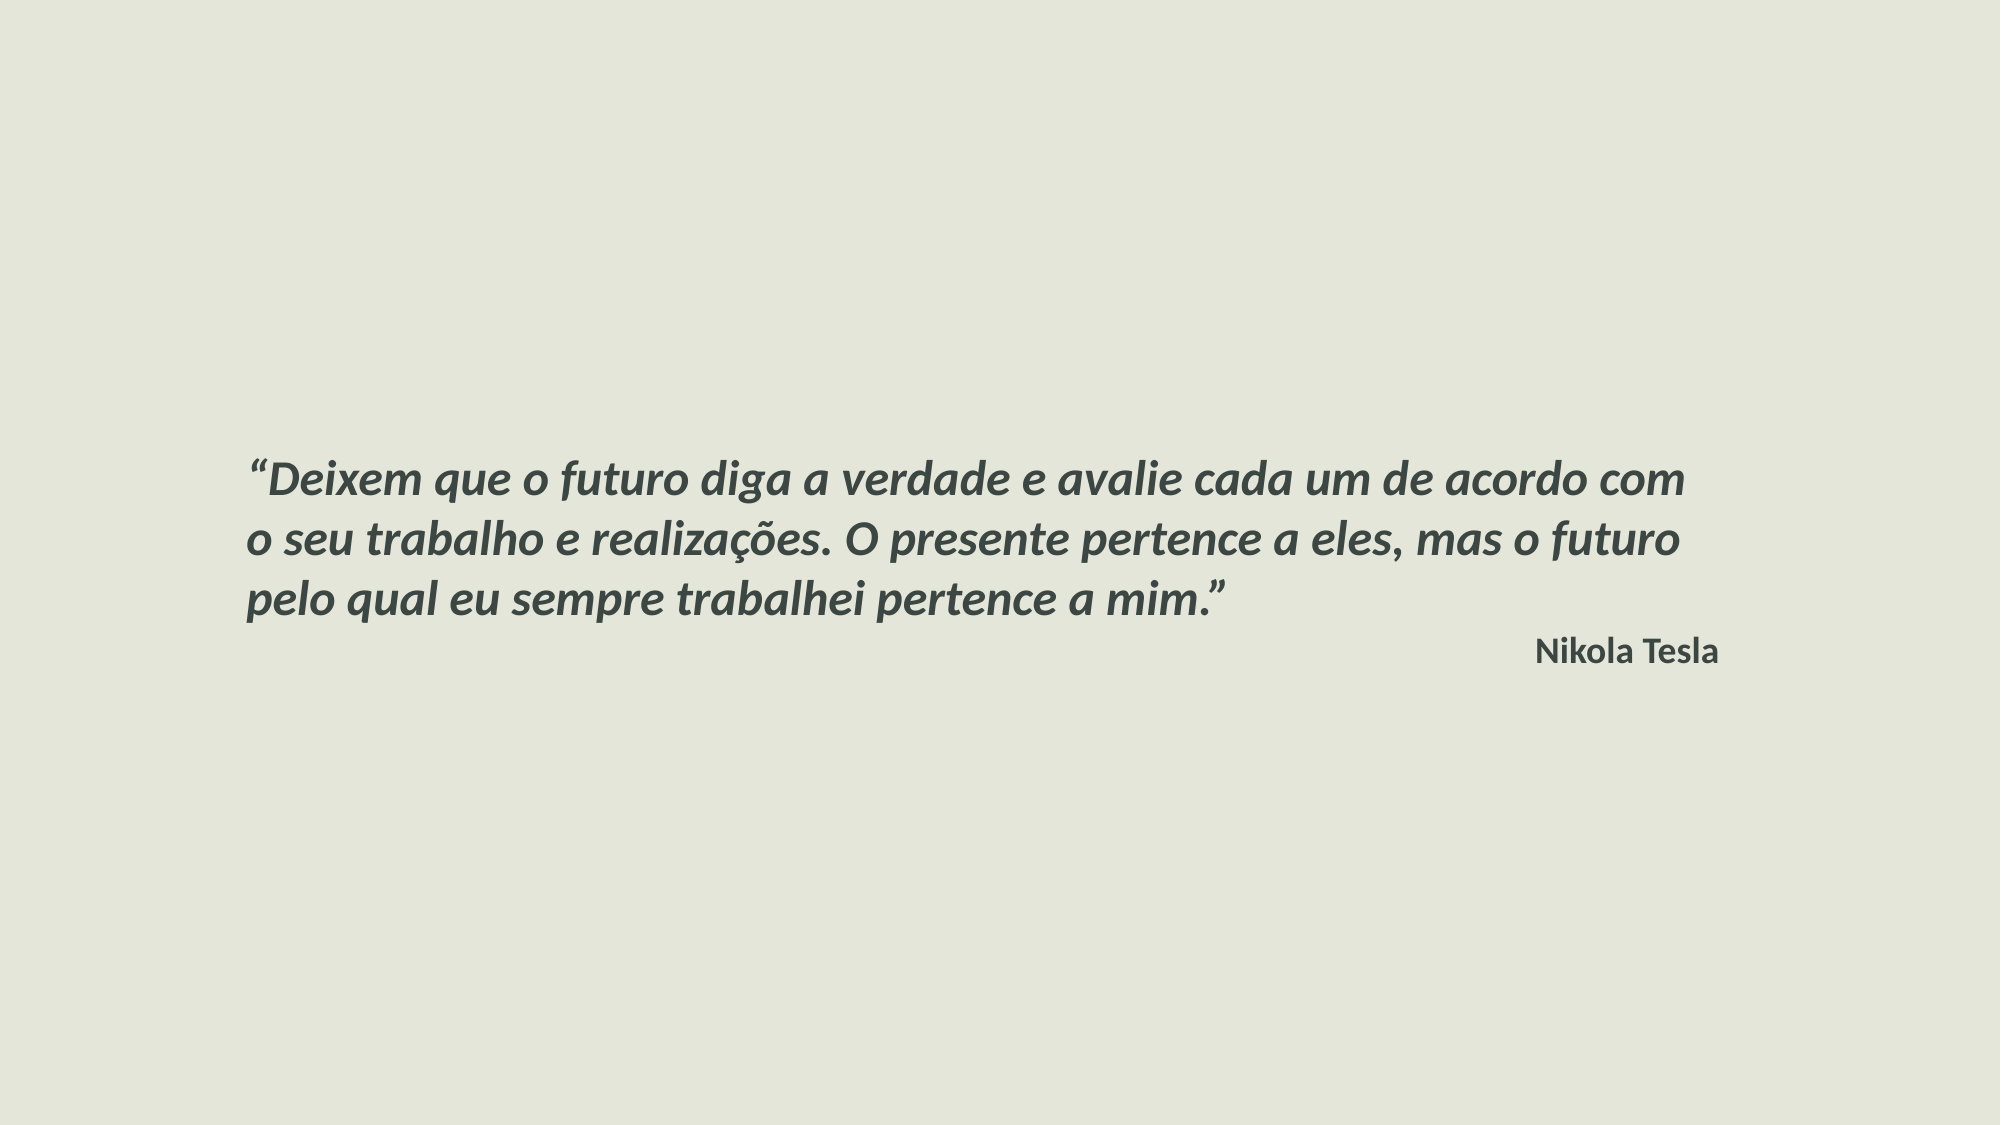

“Deixem que o futuro diga a verdade e avalie cada um de acordo com o seu trabalho e realizações. O presente pertence a eles, mas o futuro pelo qual eu sempre trabalhei pertence a mim.”
Nikola Tesla